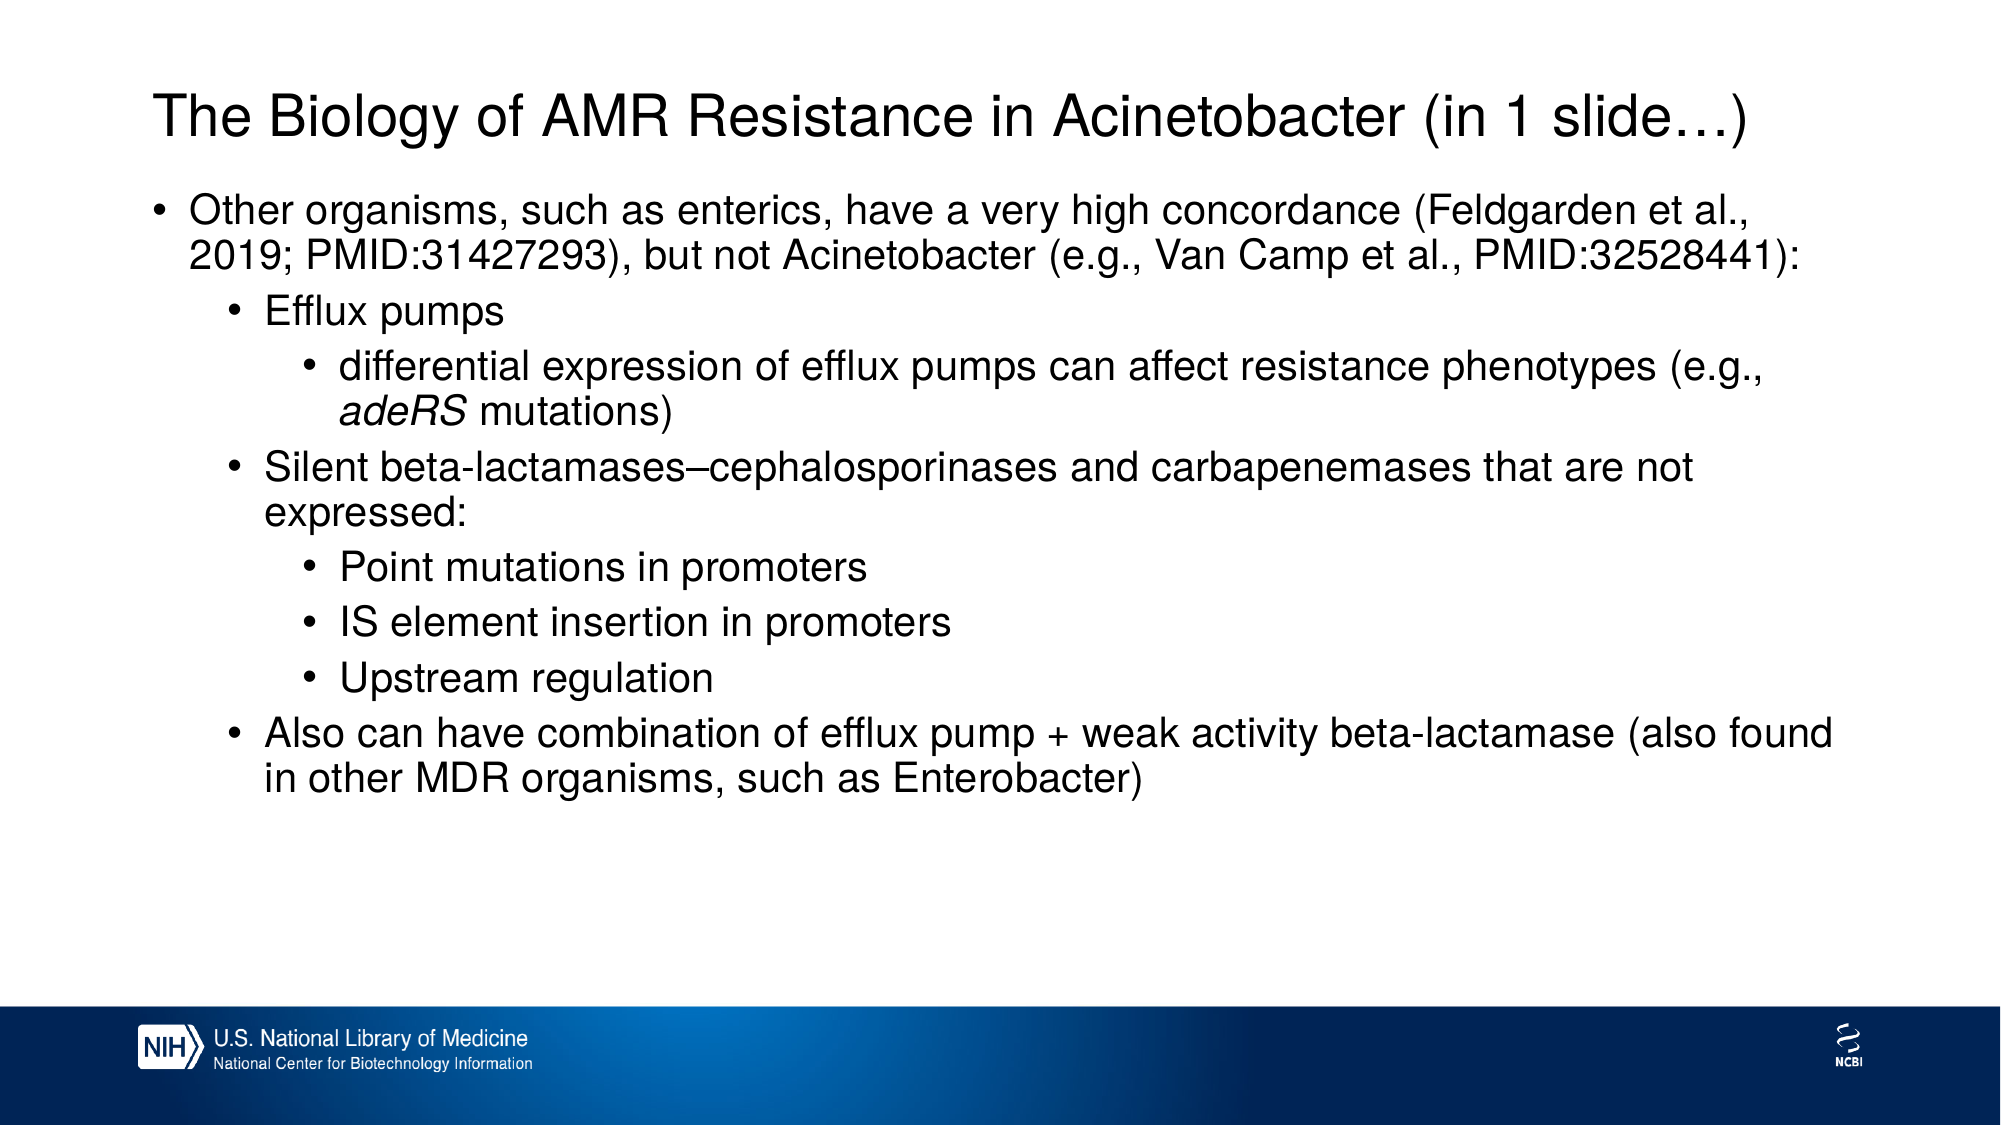

# The Biology of AMR Resistance in Acinetobacter (in 1 slide…)
Other organisms, such as enterics, have a very high concordance (Feldgarden et al., 2019; PMID:31427293), but not Acinetobacter (e.g., Van Camp et al., PMID:32528441):
Efflux pumps
differential expression of efflux pumps can affect resistance phenotypes (e.g., adeRS mutations)
Silent beta-lactamases–cephalosporinases and carbapenemases that are not expressed:
Point mutations in promoters
IS element insertion in promoters
Upstream regulation
Also can have combination of efflux pump + weak activity beta-lactamase (also found in other MDR organisms, such as Enterobacter)